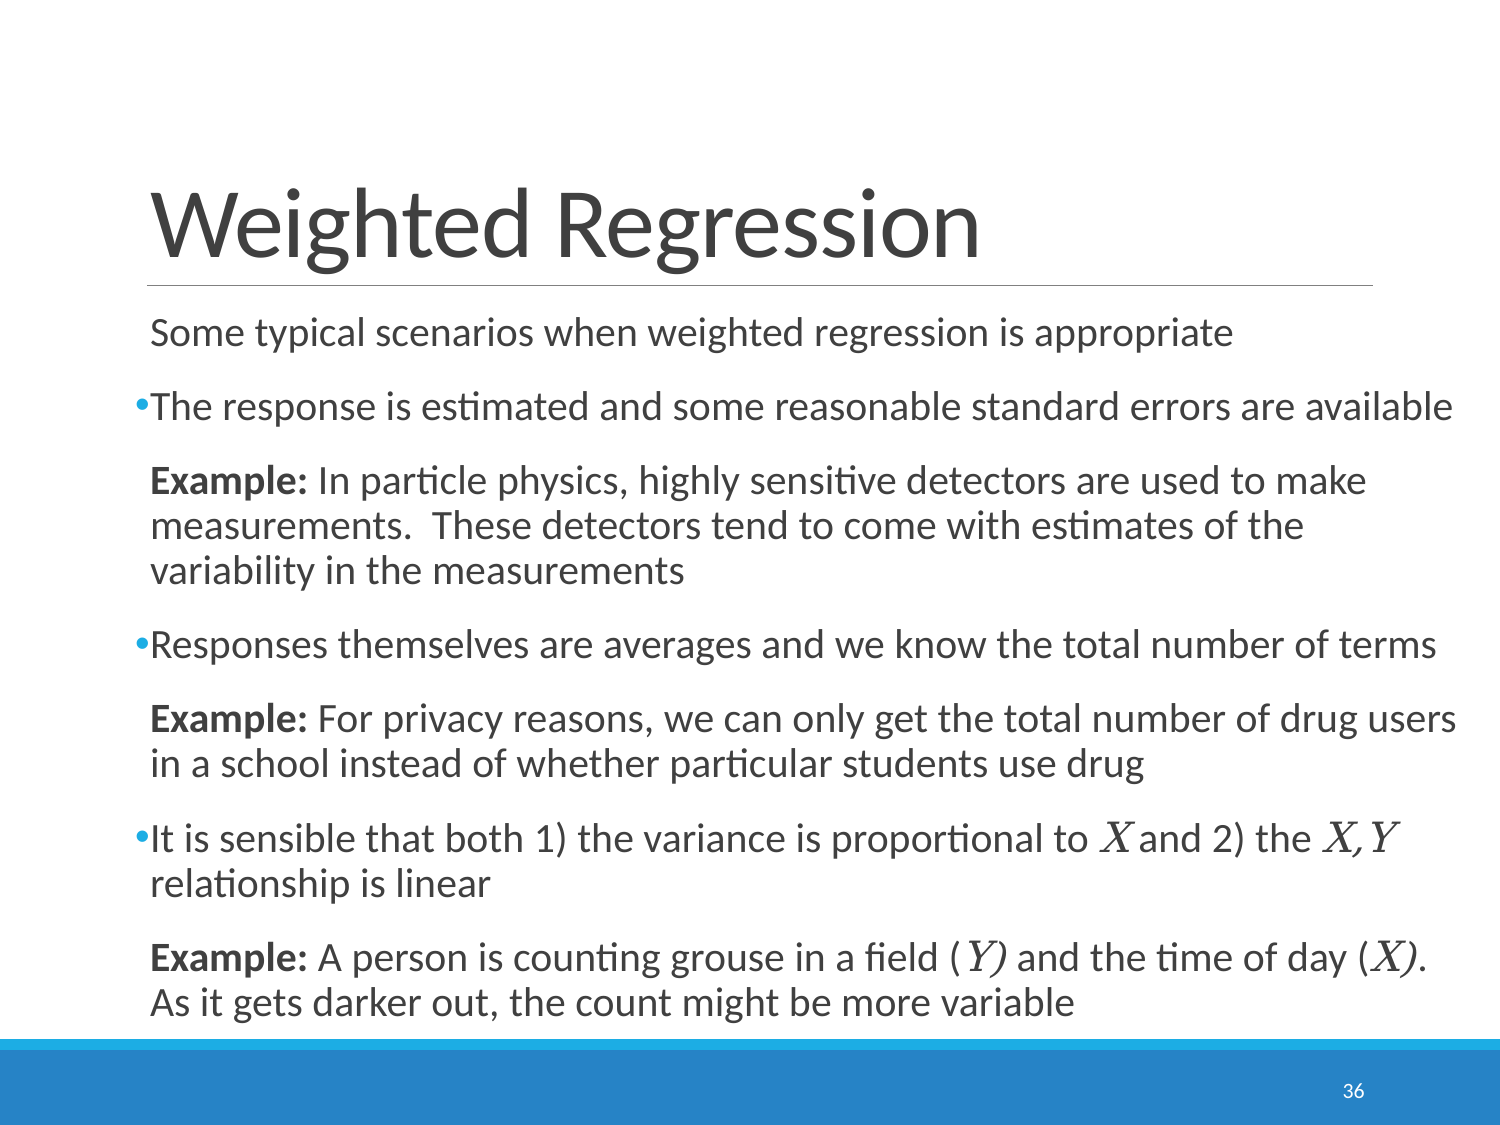

# Weighted Regression
Some typical scenarios when weighted regression is appropriate
The response is estimated and some reasonable standard errors are available
Example: In particle physics, highly sensitive detectors are used to make measurements.  These detectors tend to come with estimates of the variability in the measurements
Responses themselves are averages and we know the total number of terms
Example: For privacy reasons, we can only get the total number of drug users in a school instead of whether particular students use drug
It is sensible that both 1) the variance is proportional to X and 2) the X,Y relationship is linear
Example: A person is counting grouse in a field (Y) and the time of day (X). As it gets darker out, the count might be more variable
36